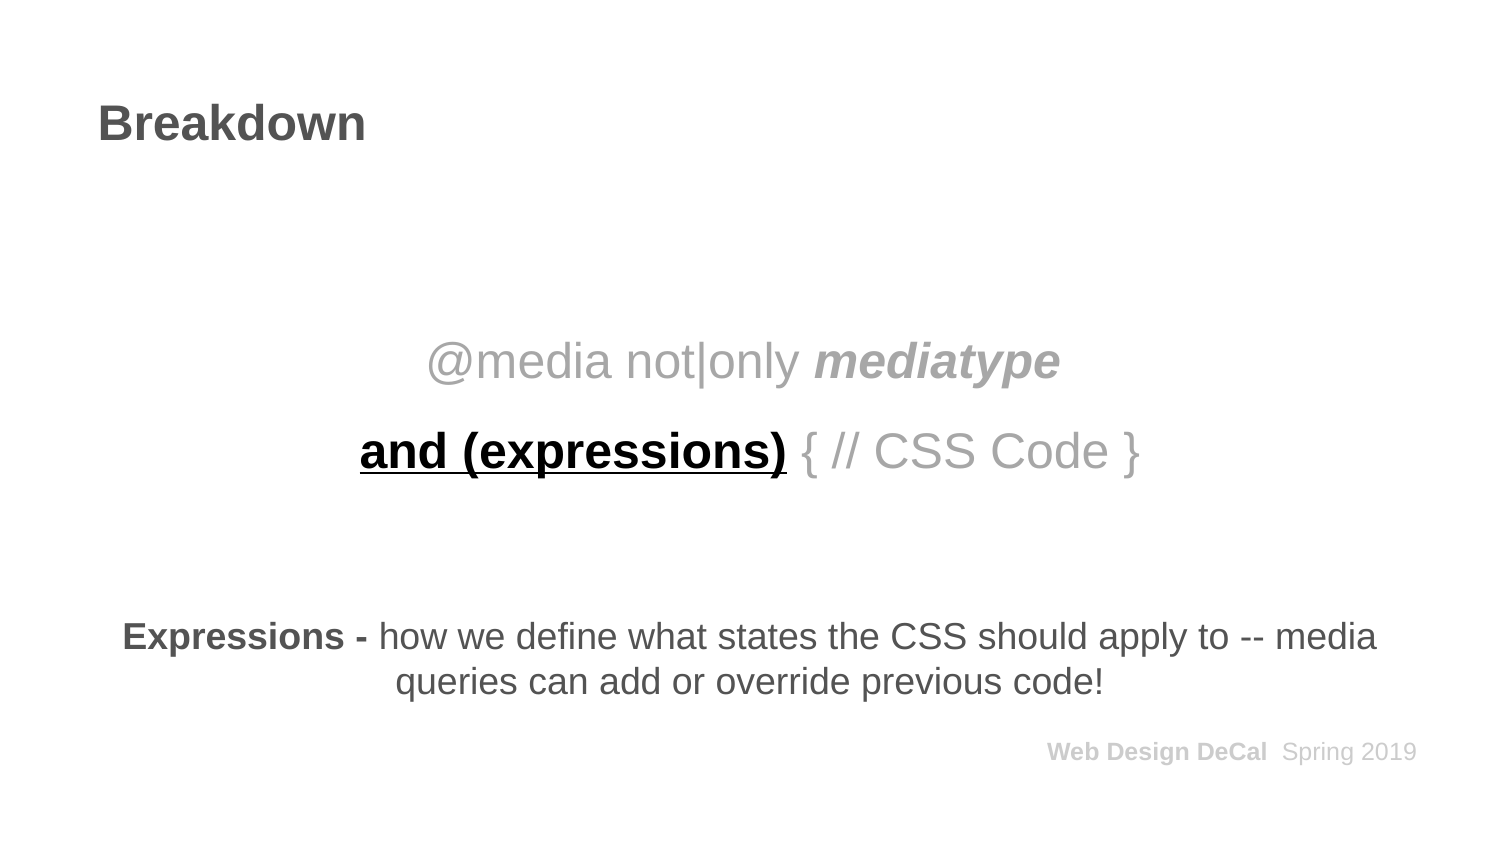

# Breakdown
@media not|only mediatype
and (expressions) { // CSS Code }

Expressions - how we define what states the CSS should apply to -- media queries can add or override previous code!